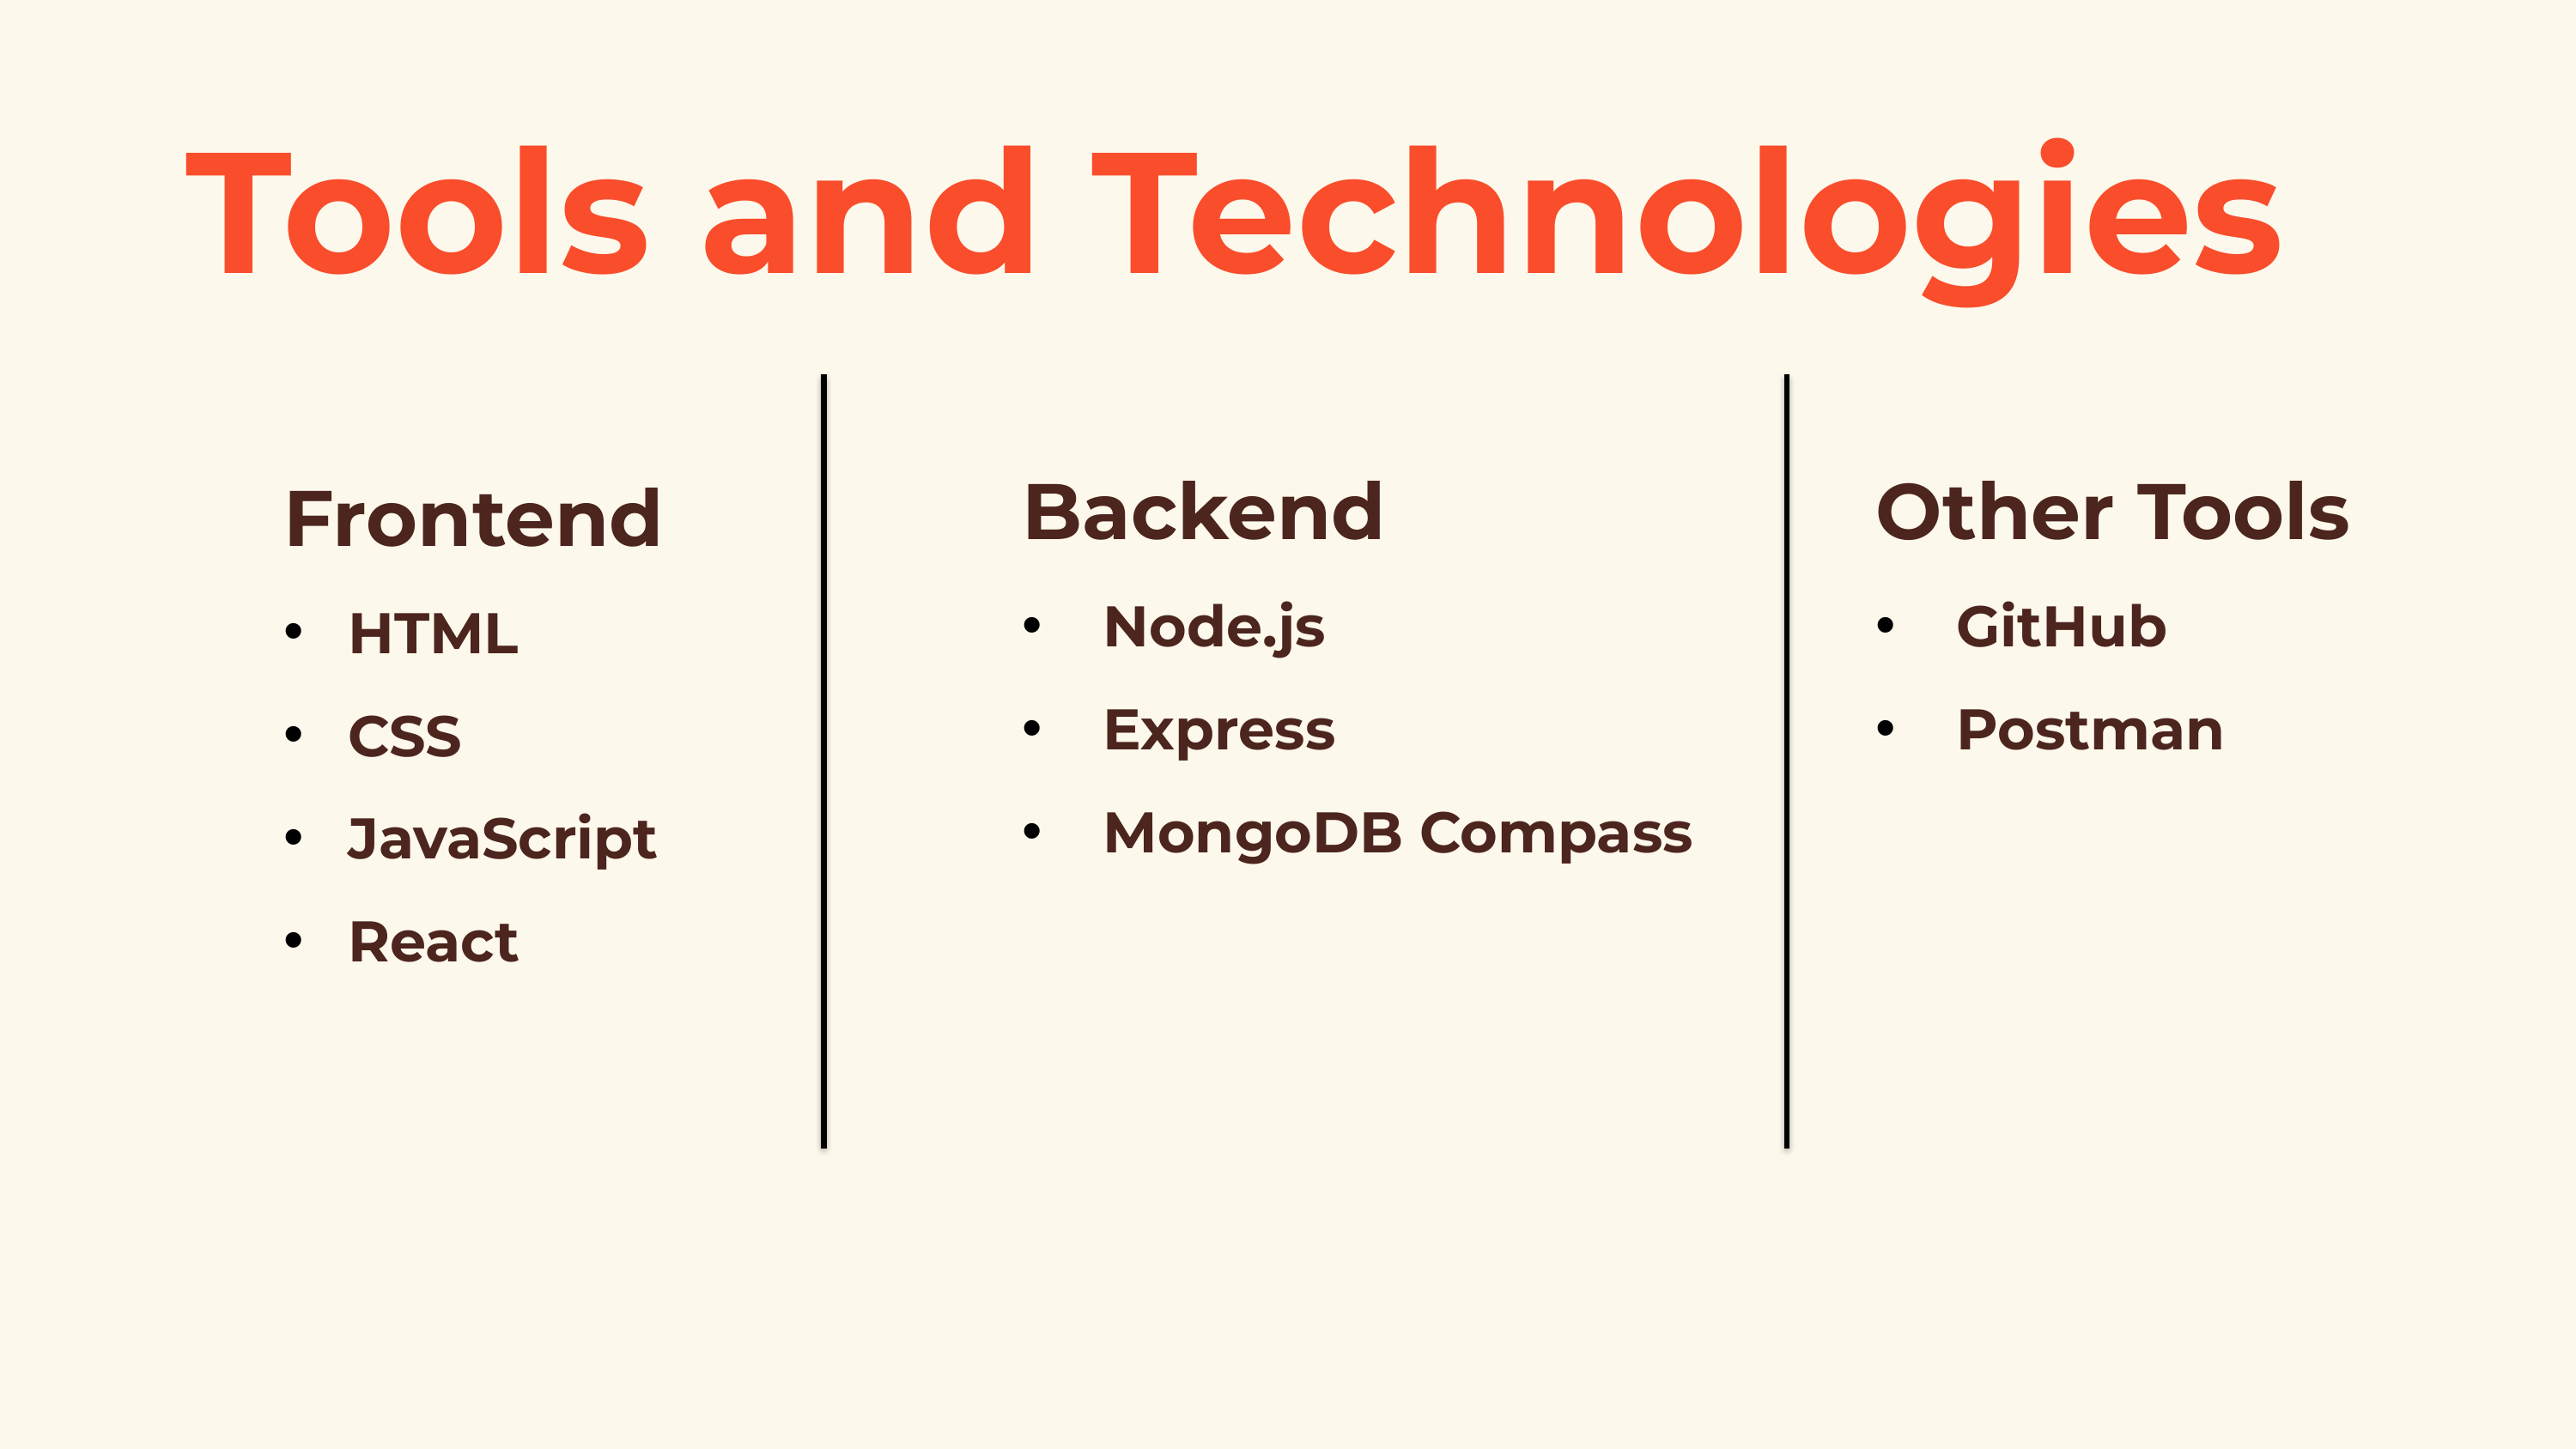

Tools and Technologies
Frontend
HTML
CSS
JavaScript
React
Backend
Node.js
Express
MongoDB Compass
Other Tools
GitHub
Postman